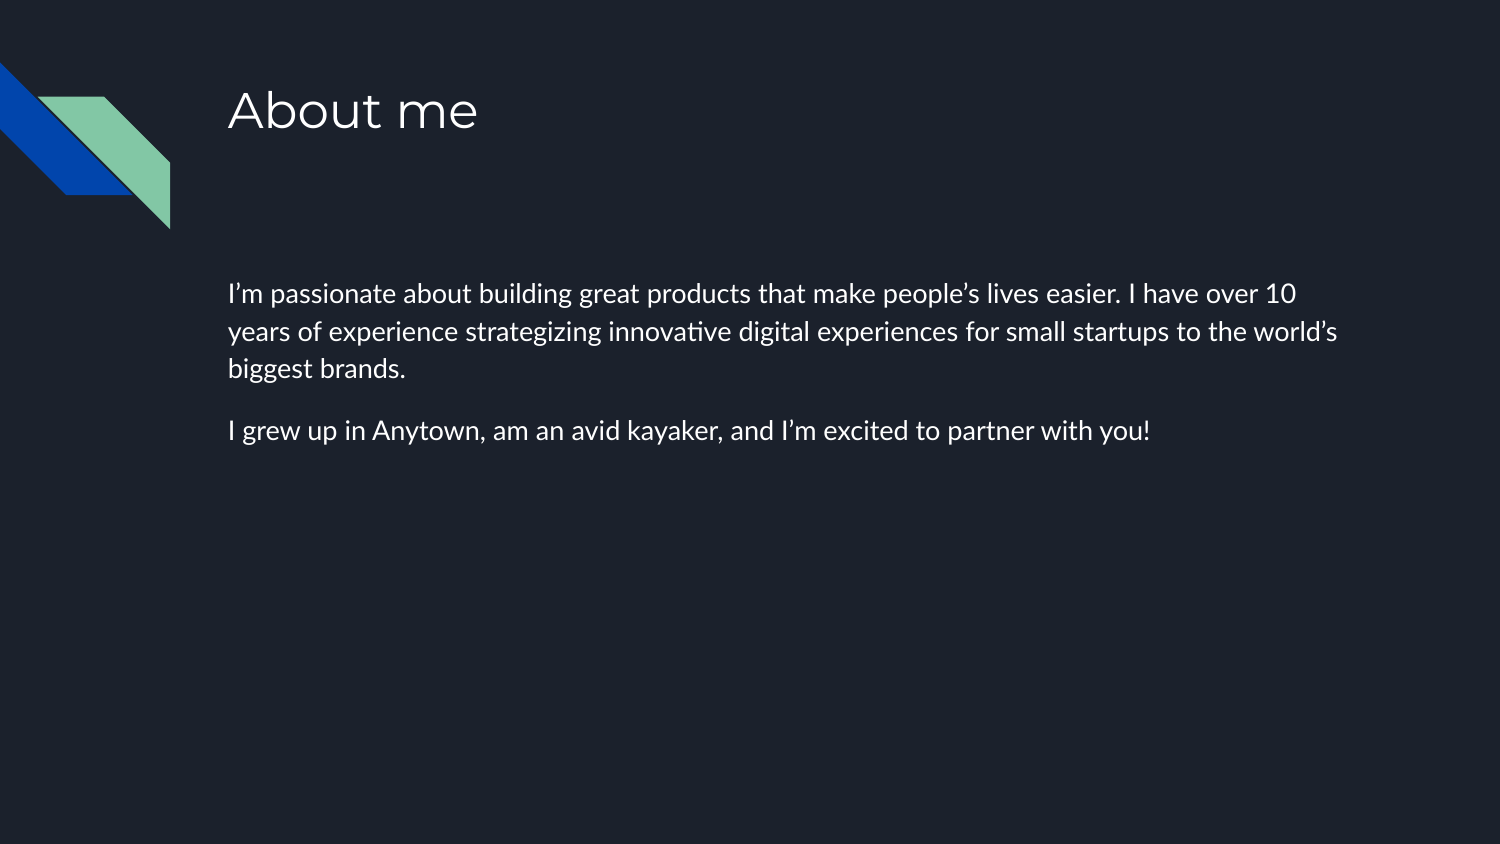

# About me
I’m passionate about building great products that make people’s lives easier. I have over 10 years of experience strategizing innovative digital experiences for small startups to the world’s biggest brands.
I grew up in Anytown, am an avid kayaker, and I’m excited to partner with you!